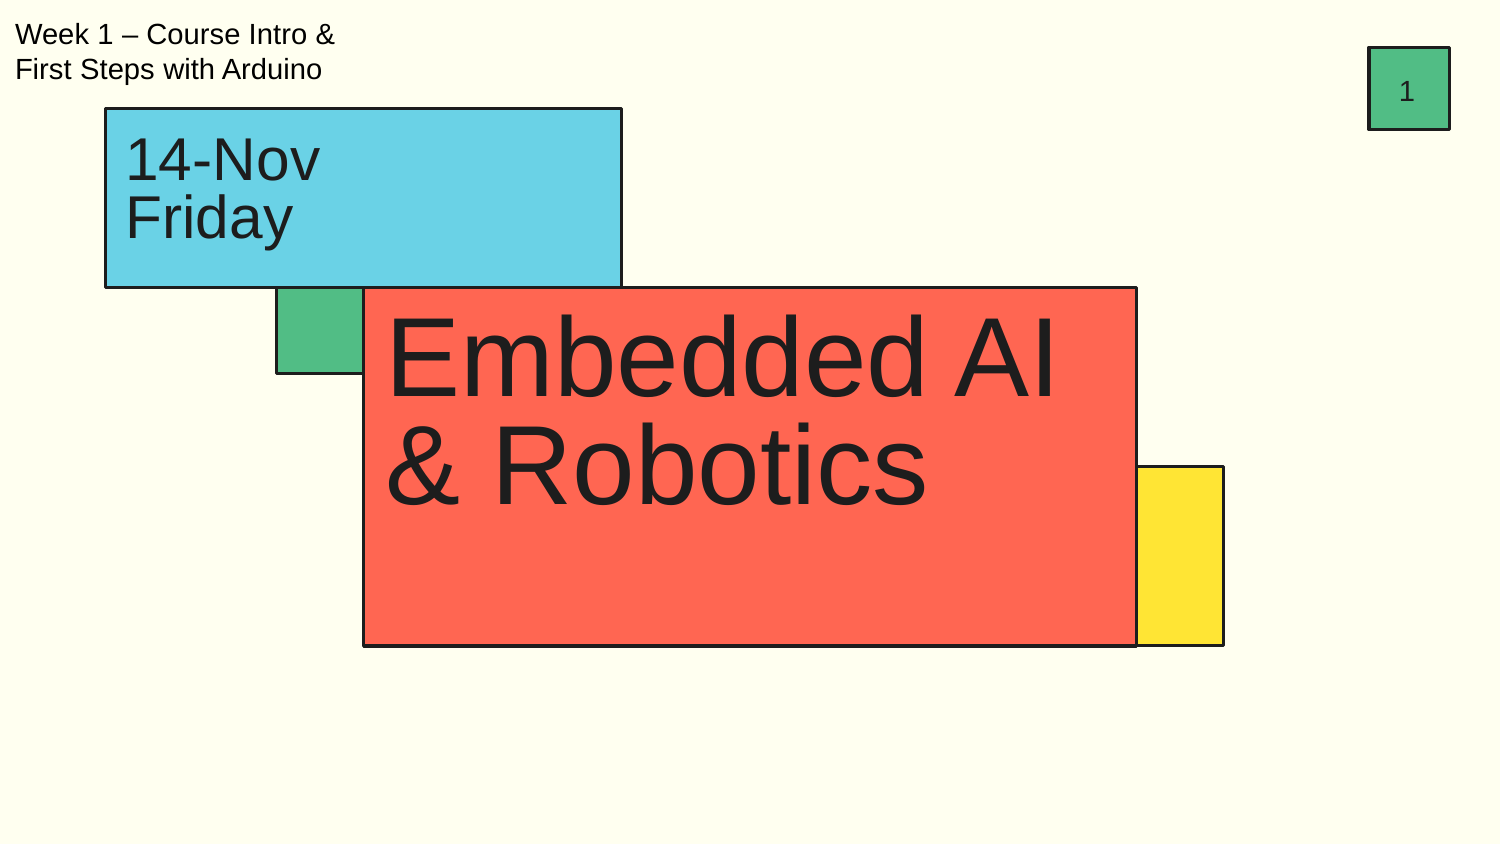

Week 1 – Course Intro & First Steps with Arduino
1
# 14-Nov
Friday
Embedded AI & Robotics